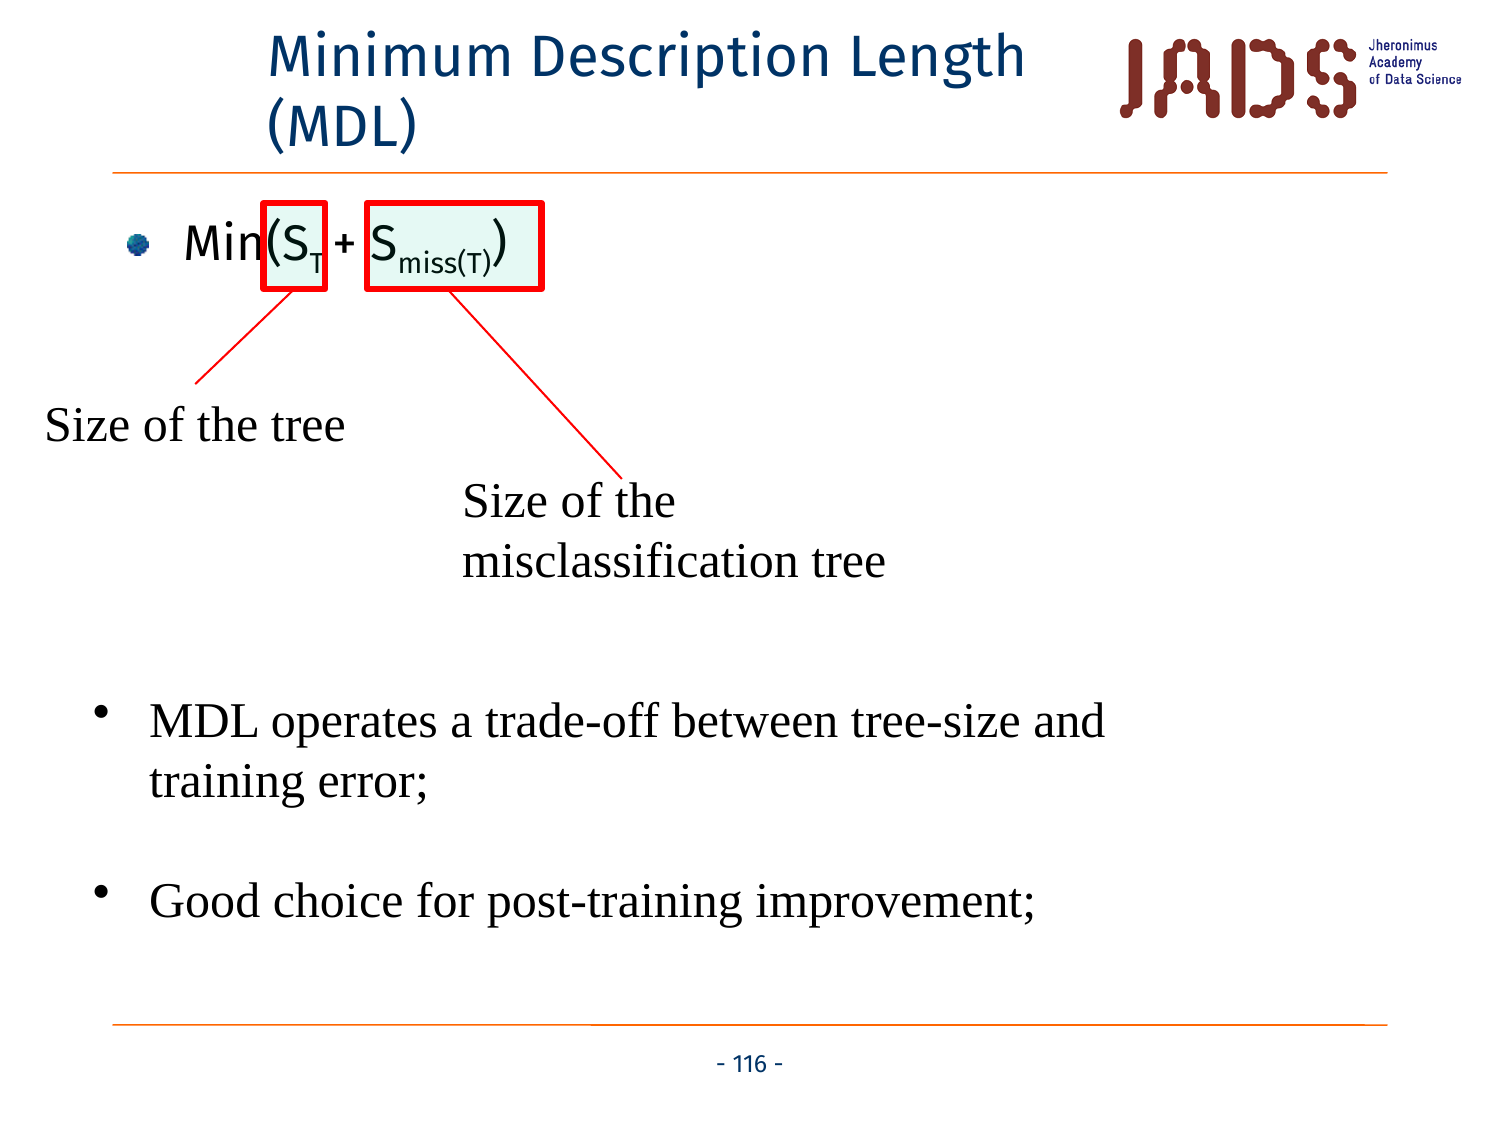

# Minimum Description Length (MDL)
Min(ST + Smiss(T))

Size of the tree
Size of the misclassification tree
MDL operates a trade-off between tree-size and training error;

Good choice for post-training improvement;

- 116 -